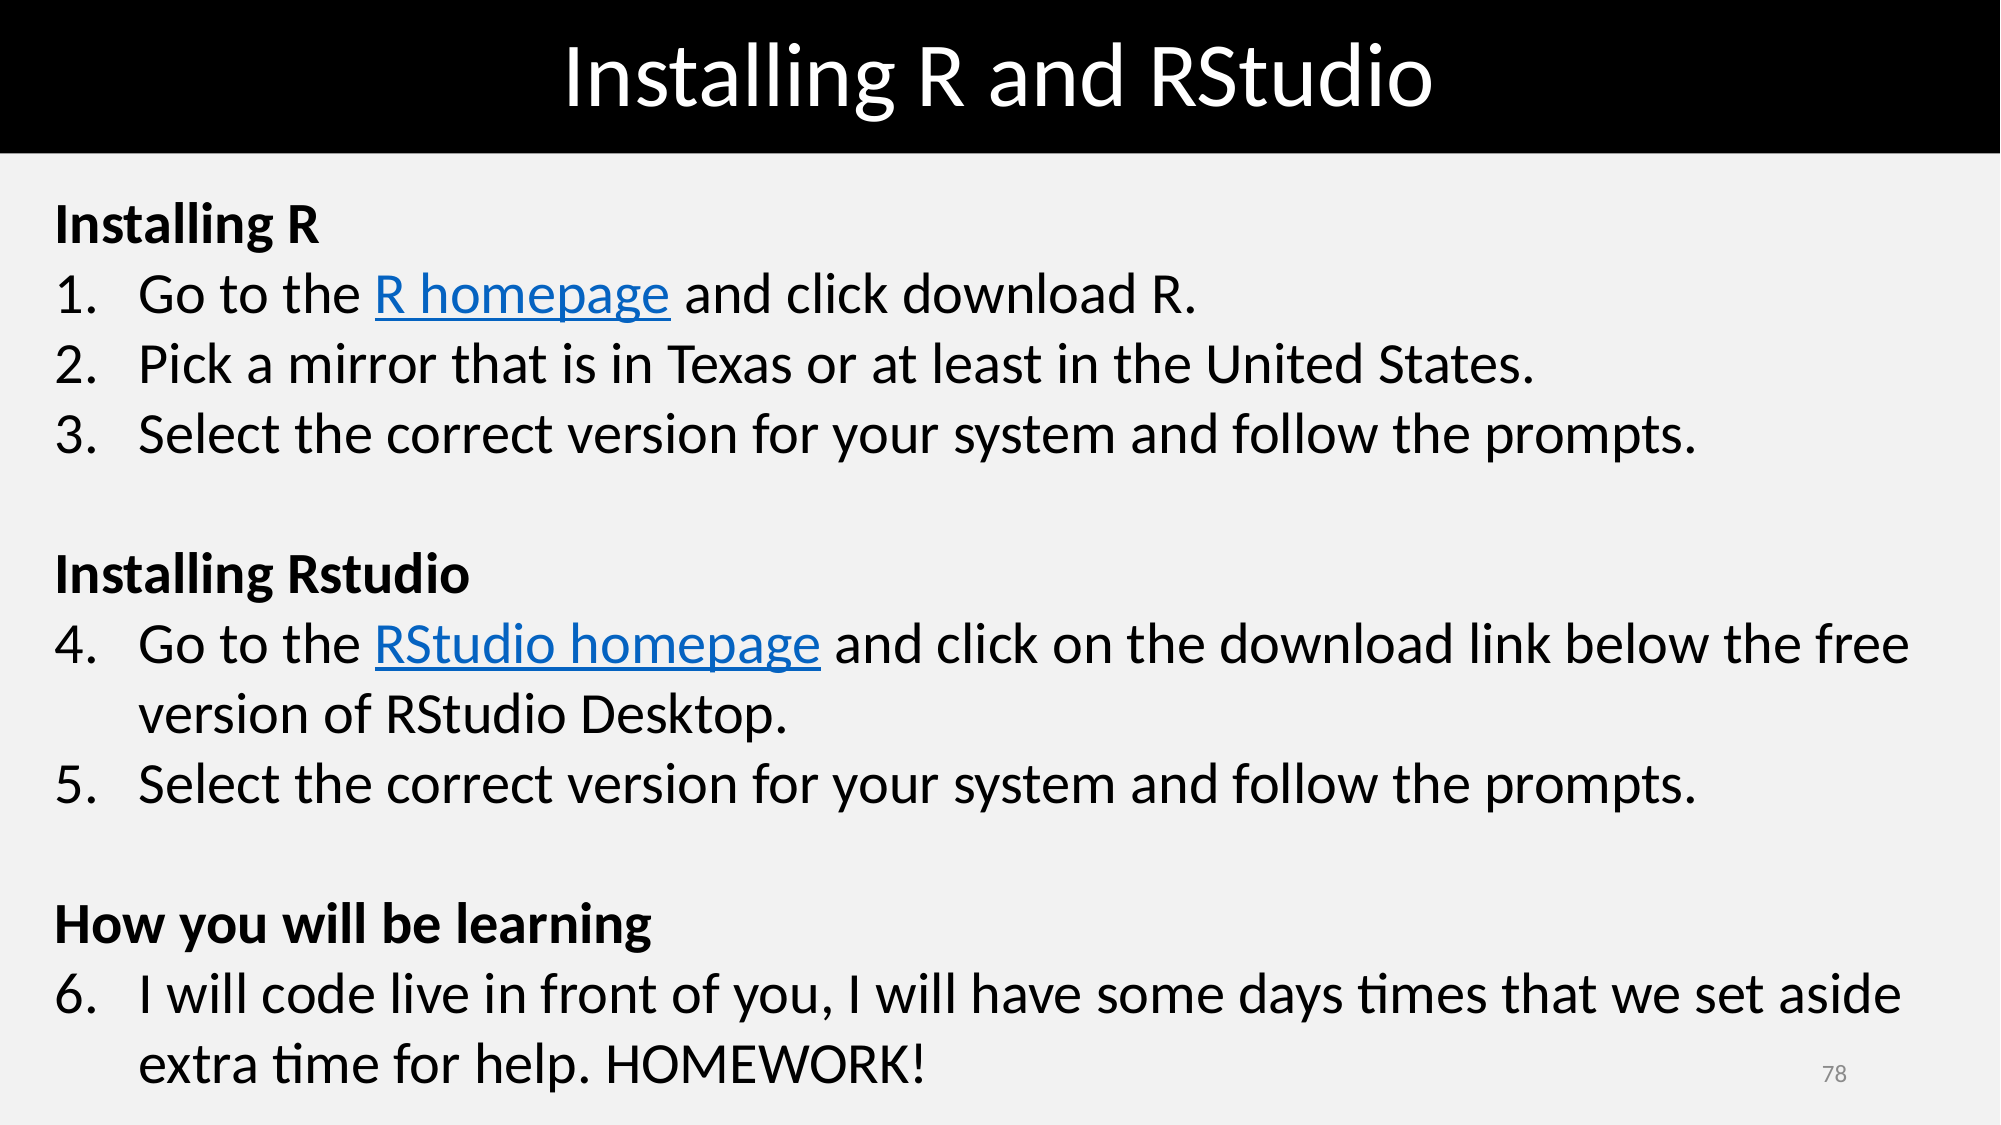

# Installing R and RStudio
Installing R
Go to the R homepage and click download R.
Pick a mirror that is in Texas or at least in the United States.
Select the correct version for your system and follow the prompts.

Installing Rstudio
Go to the RStudio homepage and click on the download link below the free version of RStudio Desktop.
Select the correct version for your system and follow the prompts.

How you will be learning
I will code live in front of you, I will have some days times that we set aside extra time for help. HOMEWORK!
78